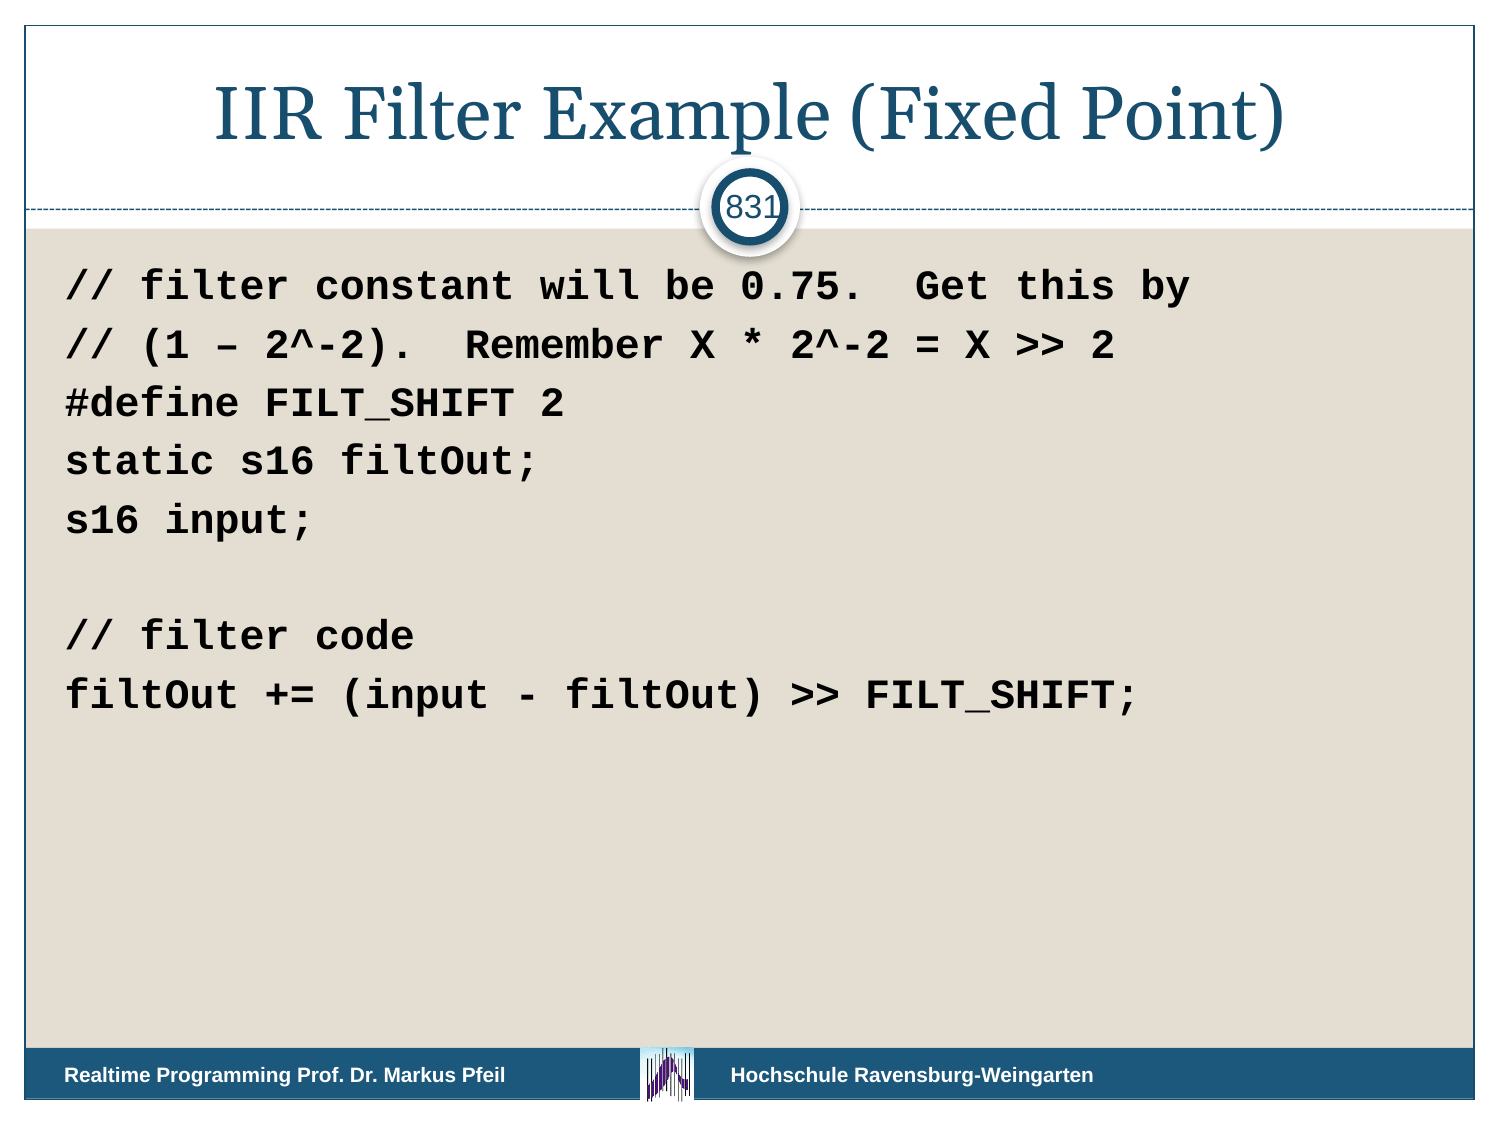

# IIR Filter Example (Fixed Point)
831
// filter constant will be 0.75.  Get this by
// (1 – 2^-2).  Remember X * 2^-2 = X >> 2
#define FILT_SHIFT 2
static s16 filtOut;
s16 input;

// filter code
filtOut += (input - filtOut) >> FILT_SHIFT;

Realtime Programming Prof. Dr. Markus Pfeil